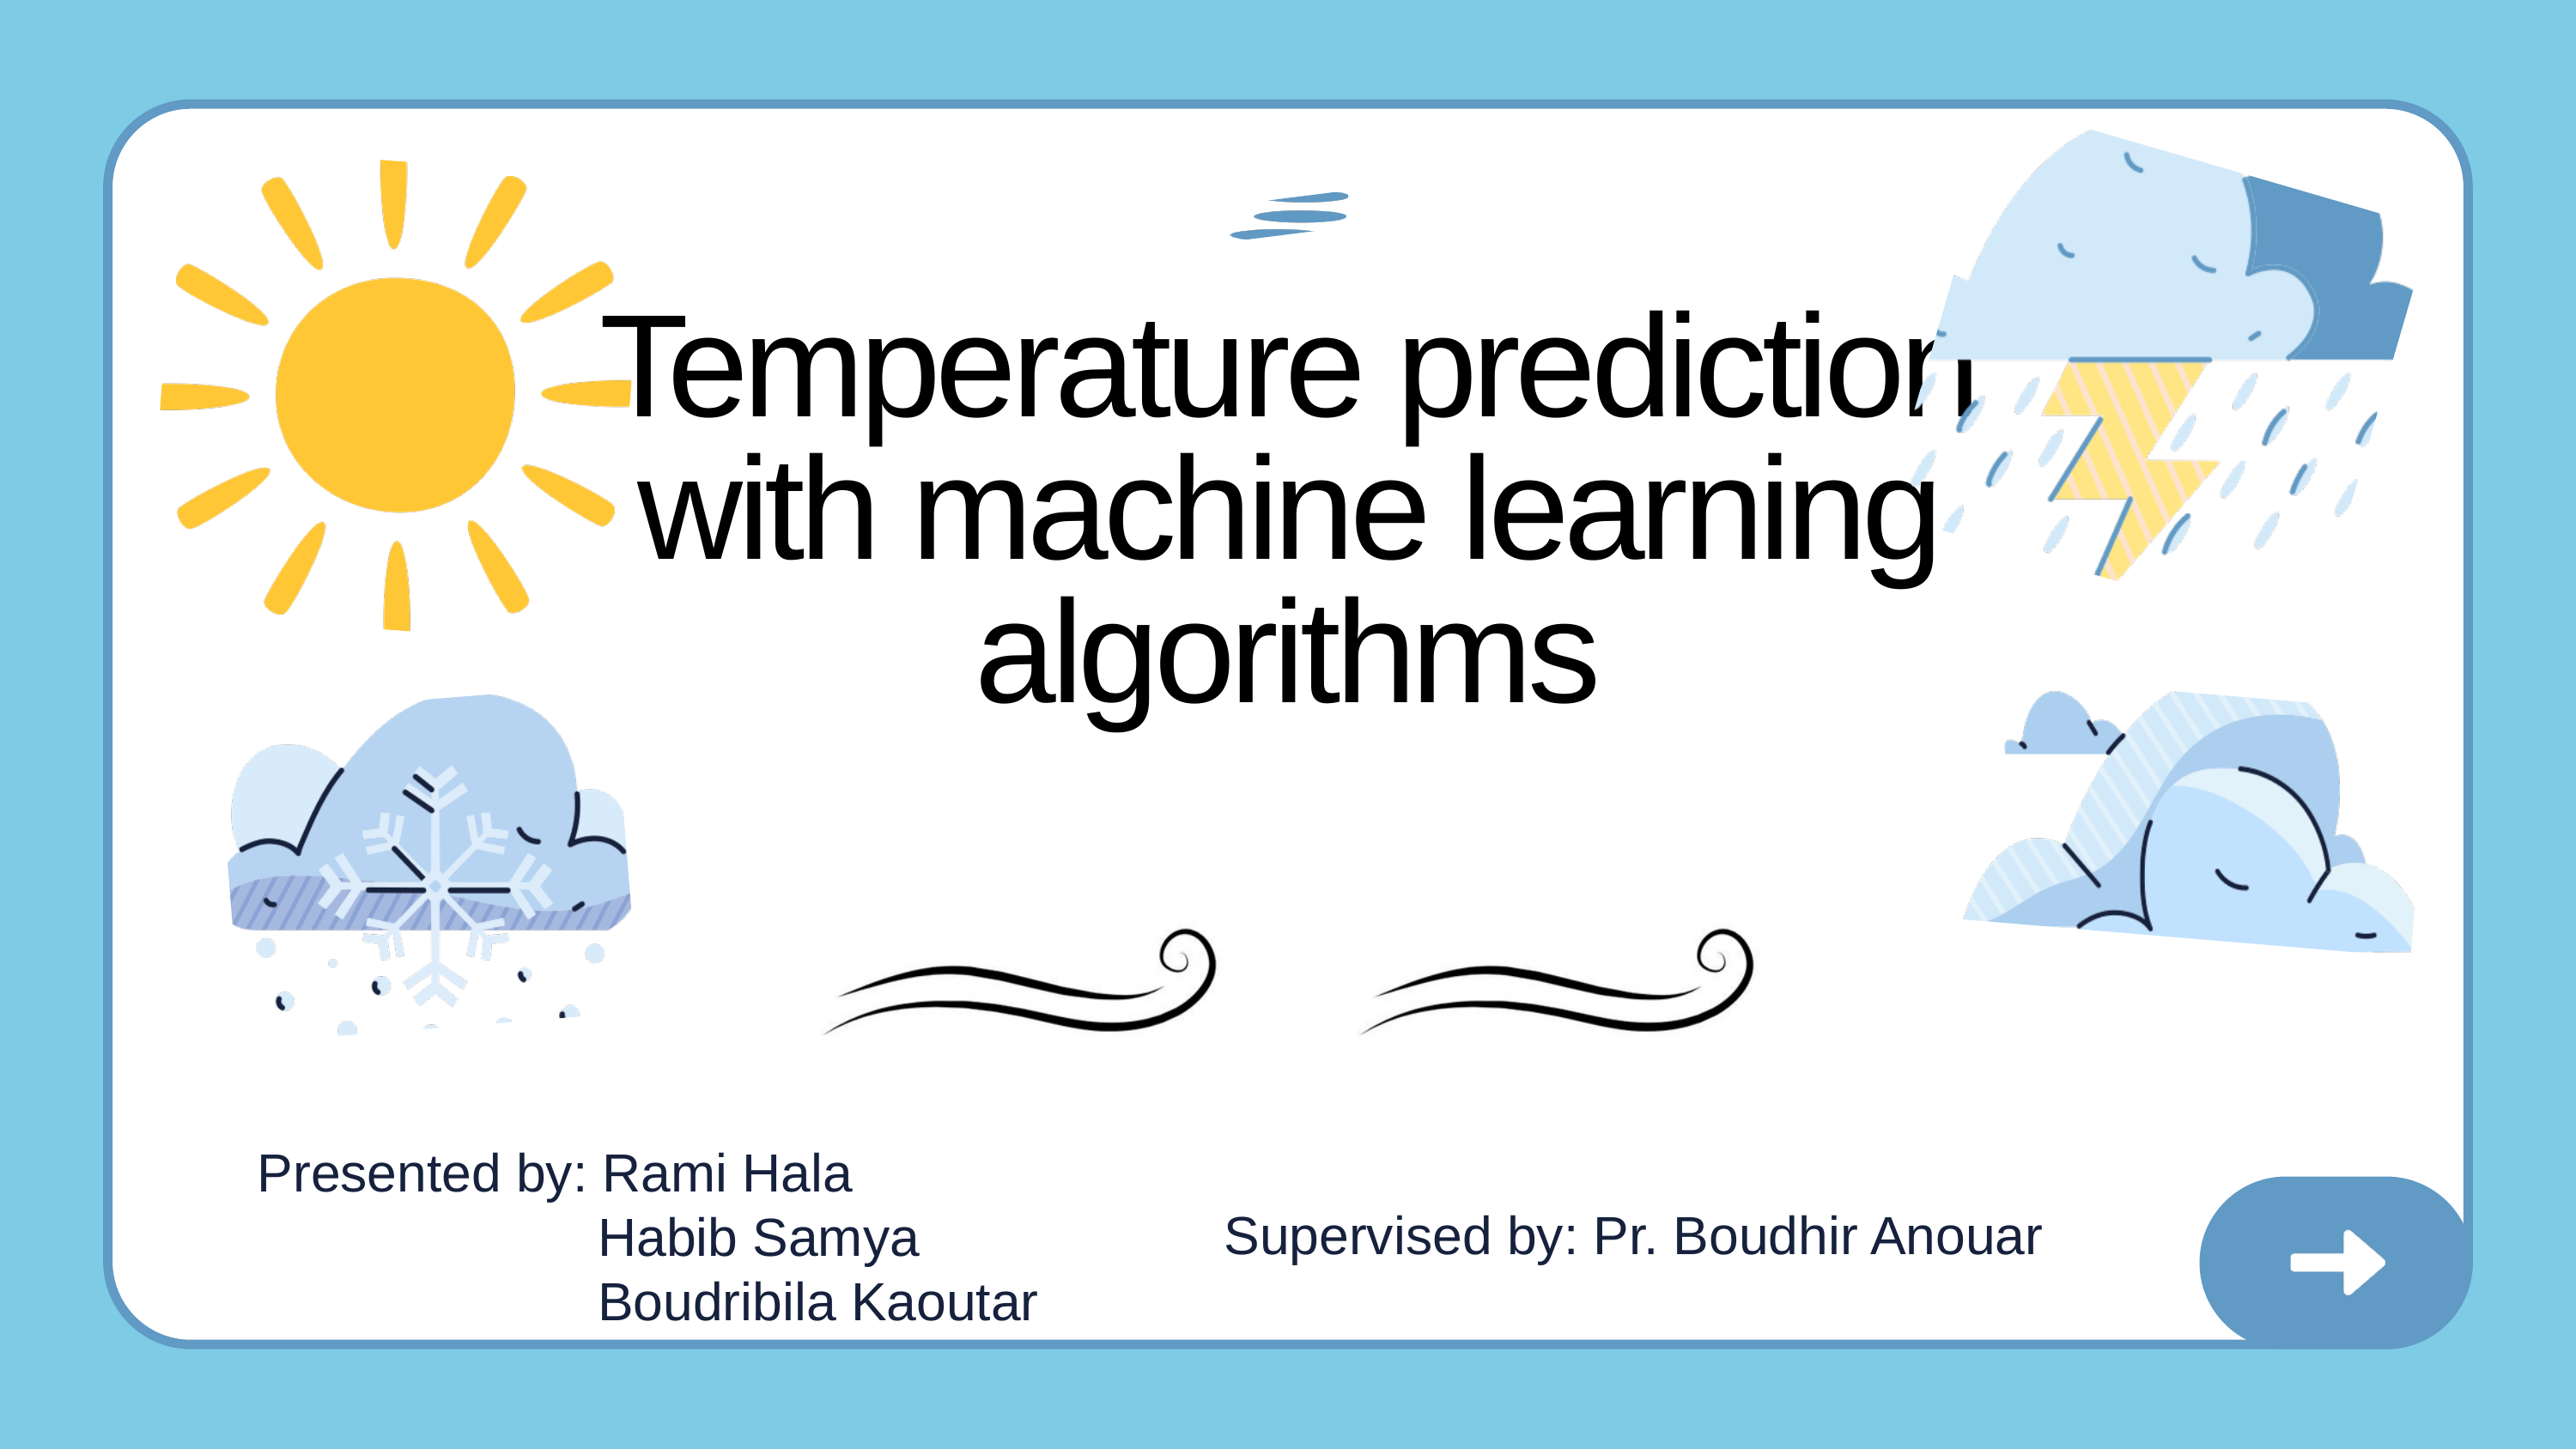

Temperature prediction with machine learning algorithms

Presented by: Rami Hala
                       Habib Samya
                       Boudribila Kaoutar

Supervised by: Pr. Boudhir Anouar